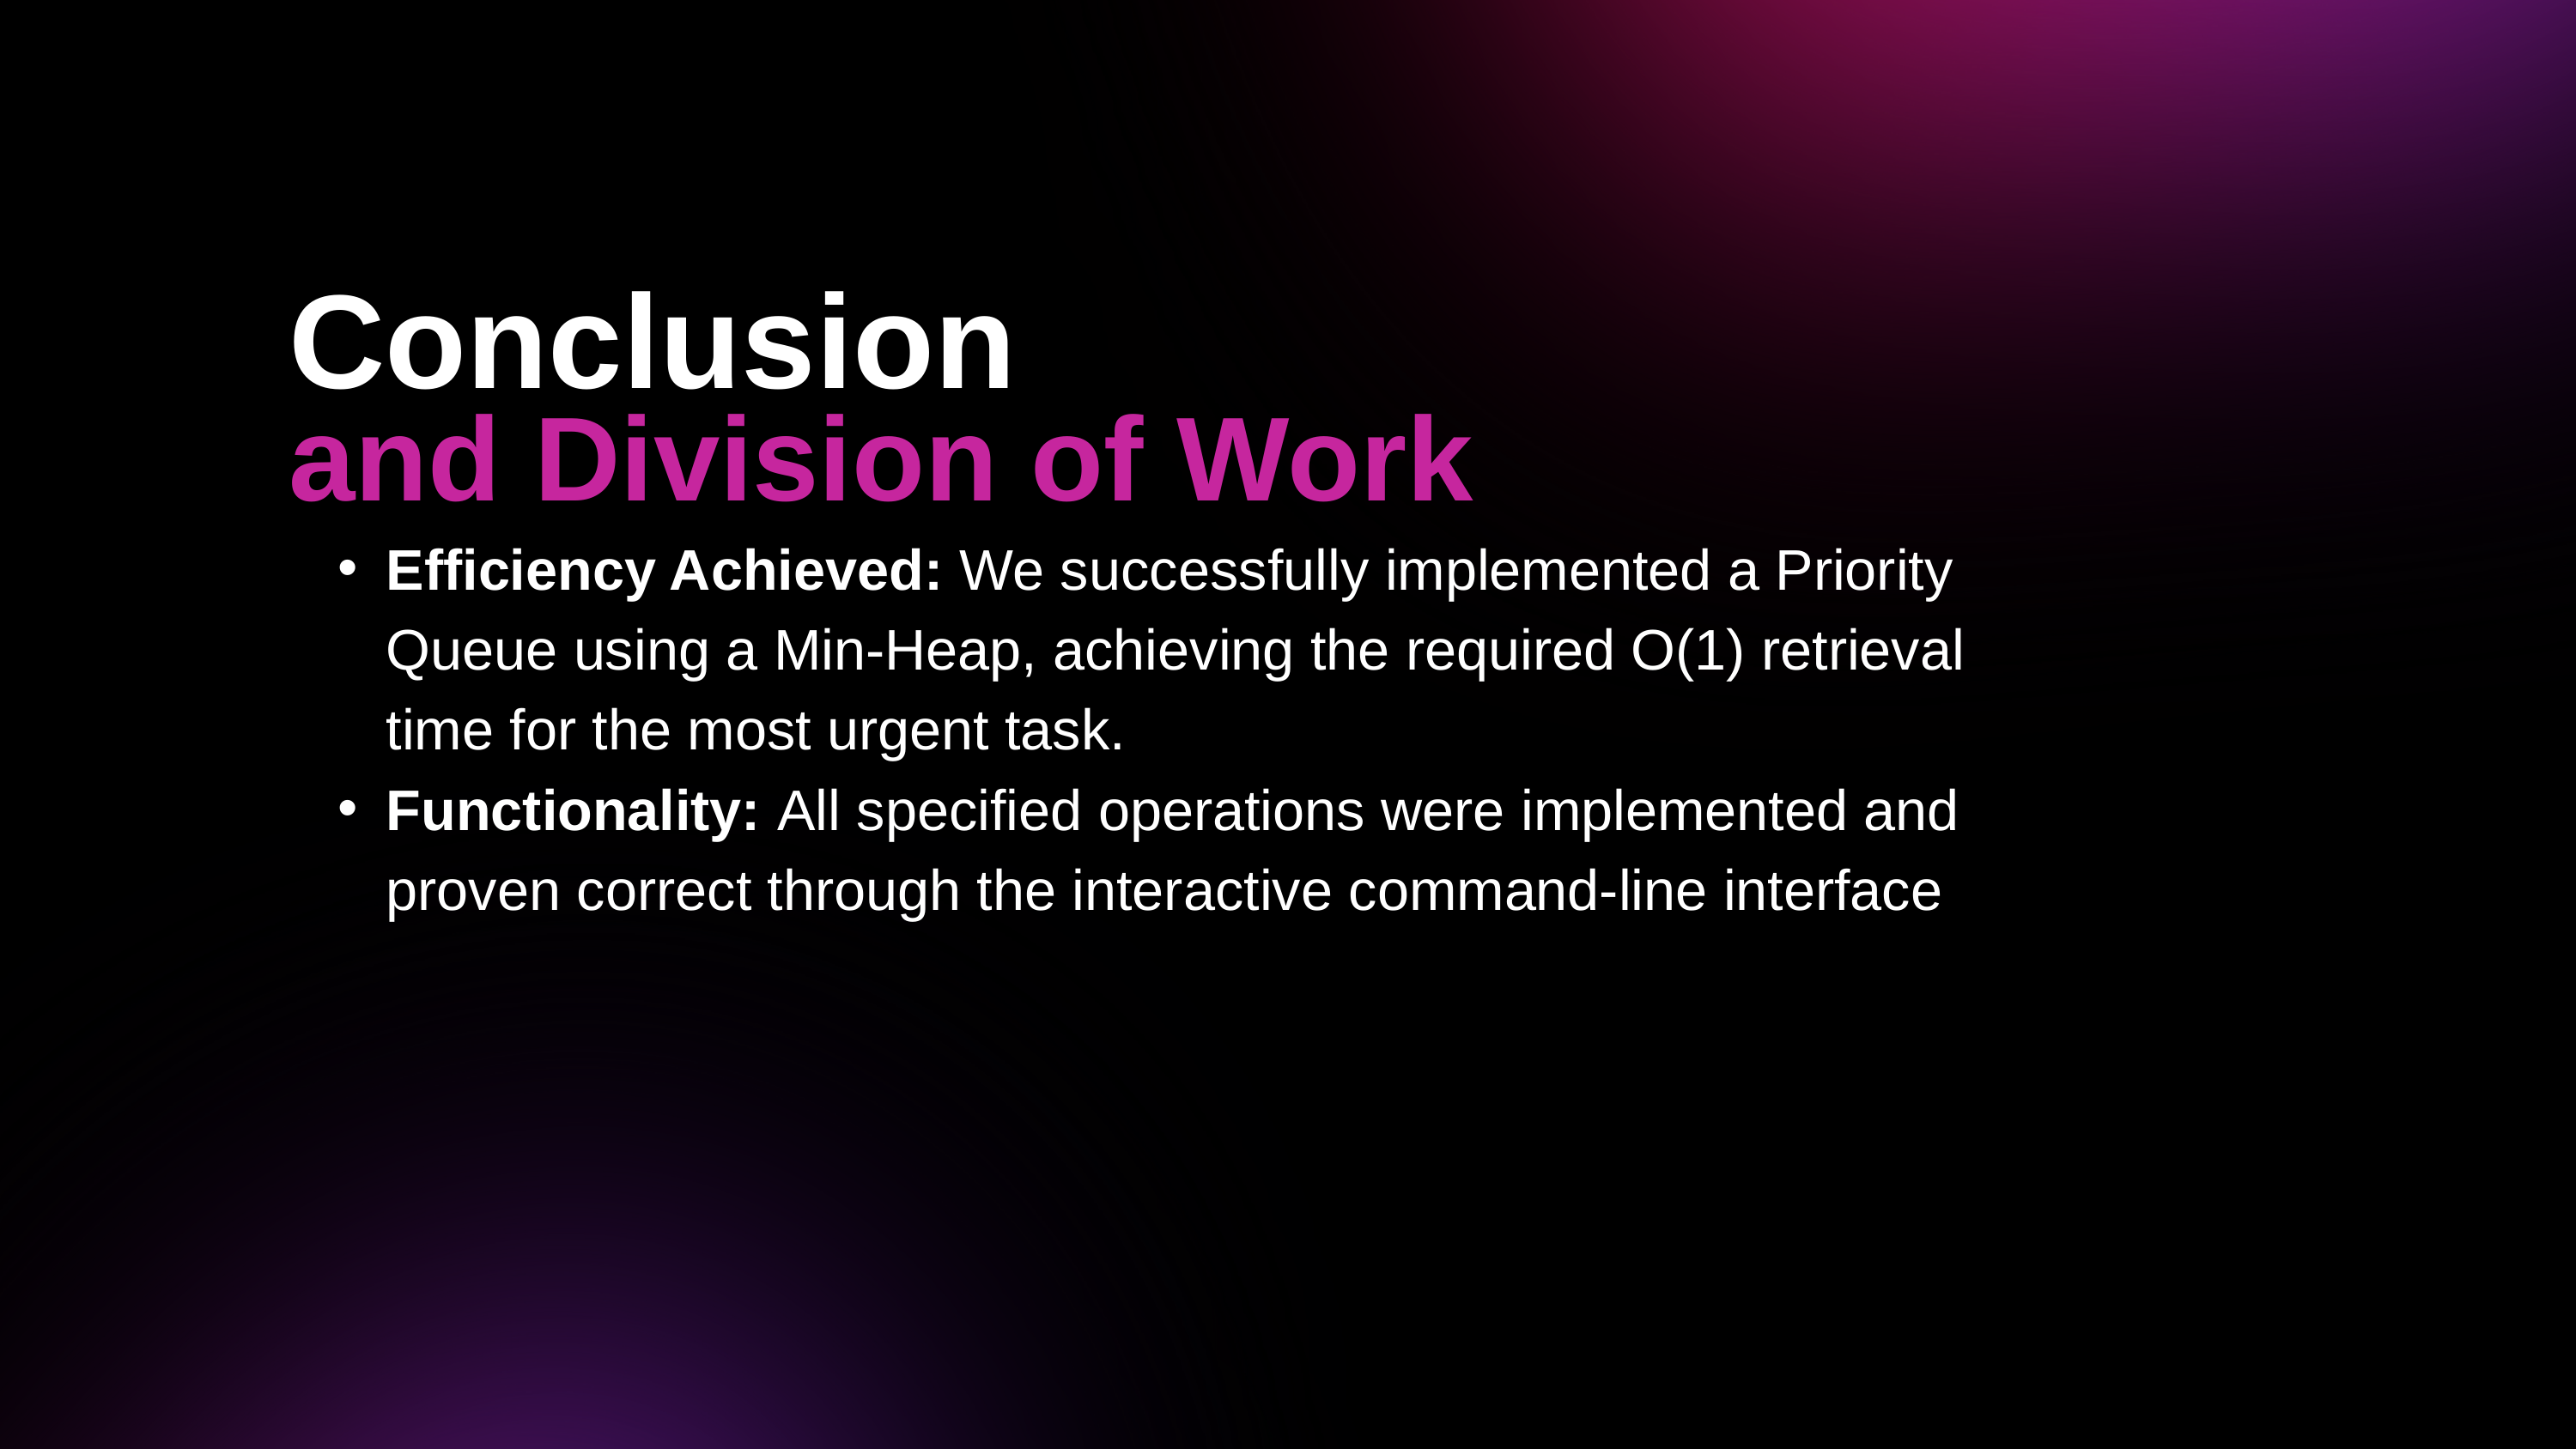

Conclusion
and Division of Work
Efficiency Achieved: We successfully implemented a Priority Queue using a Min-Heap, achieving the required O(1) retrieval time for the most urgent task.
Functionality: All specified operations were implemented and proven correct through the interactive command-line interface